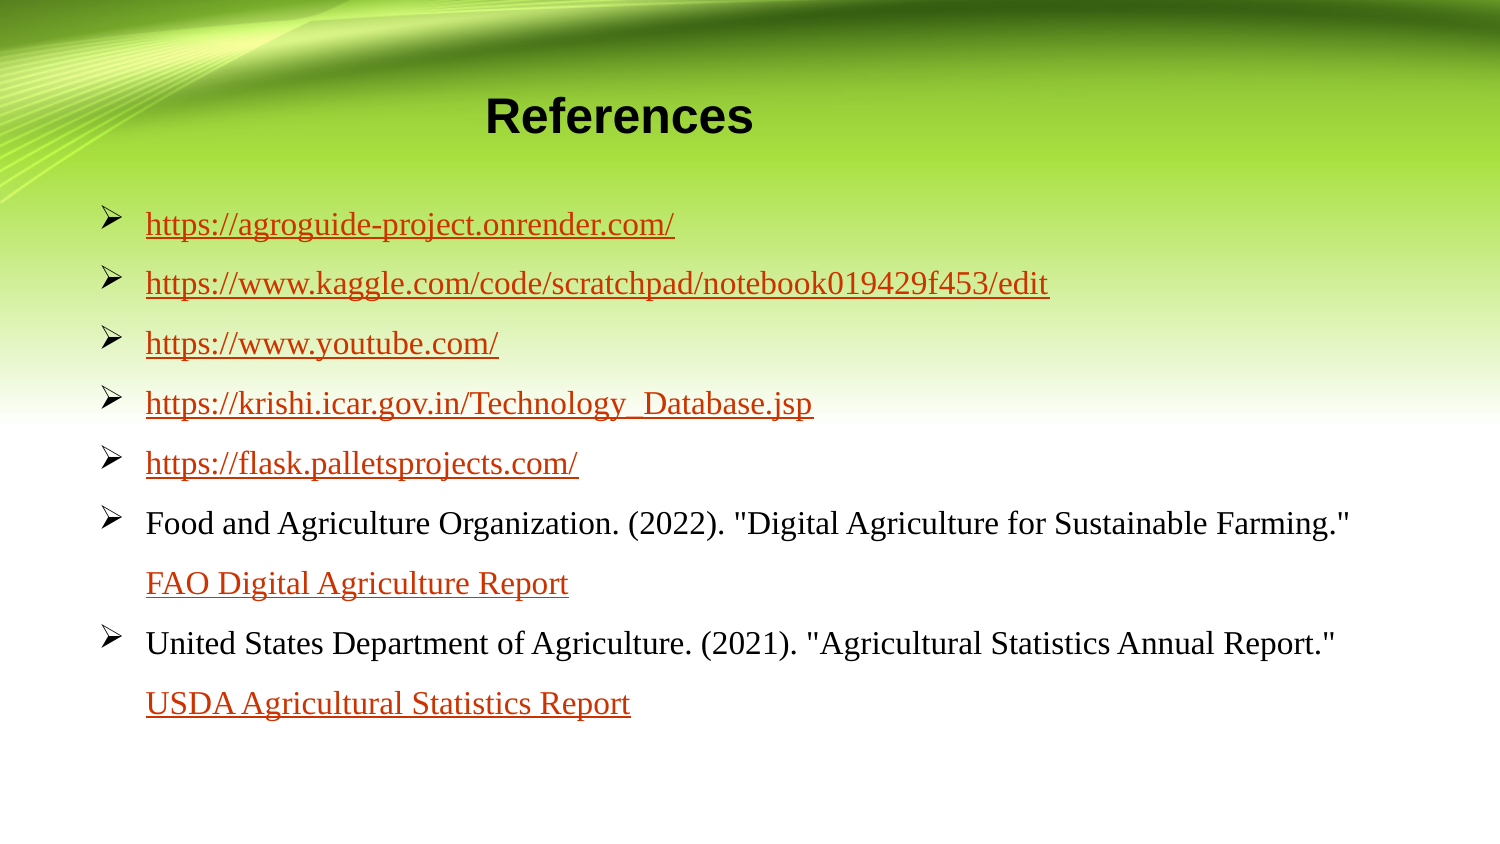

References
https://agroguide-project.onrender.com/
https://www.kaggle.com/code/scratchpad/notebook019429f453/edit
https://www.youtube.com/
https://krishi.icar.gov.in/Technology_Database.jsp
https://flask.palletsprojects.com/
Food and Agriculture Organization. (2022). "Digital Agriculture for Sustainable Farming."  FAO Digital Agriculture Report
United States Department of Agriculture. (2021). "Agricultural Statistics Annual Report." USDA Agricultural Statistics Report
Describe working by using flowchart.